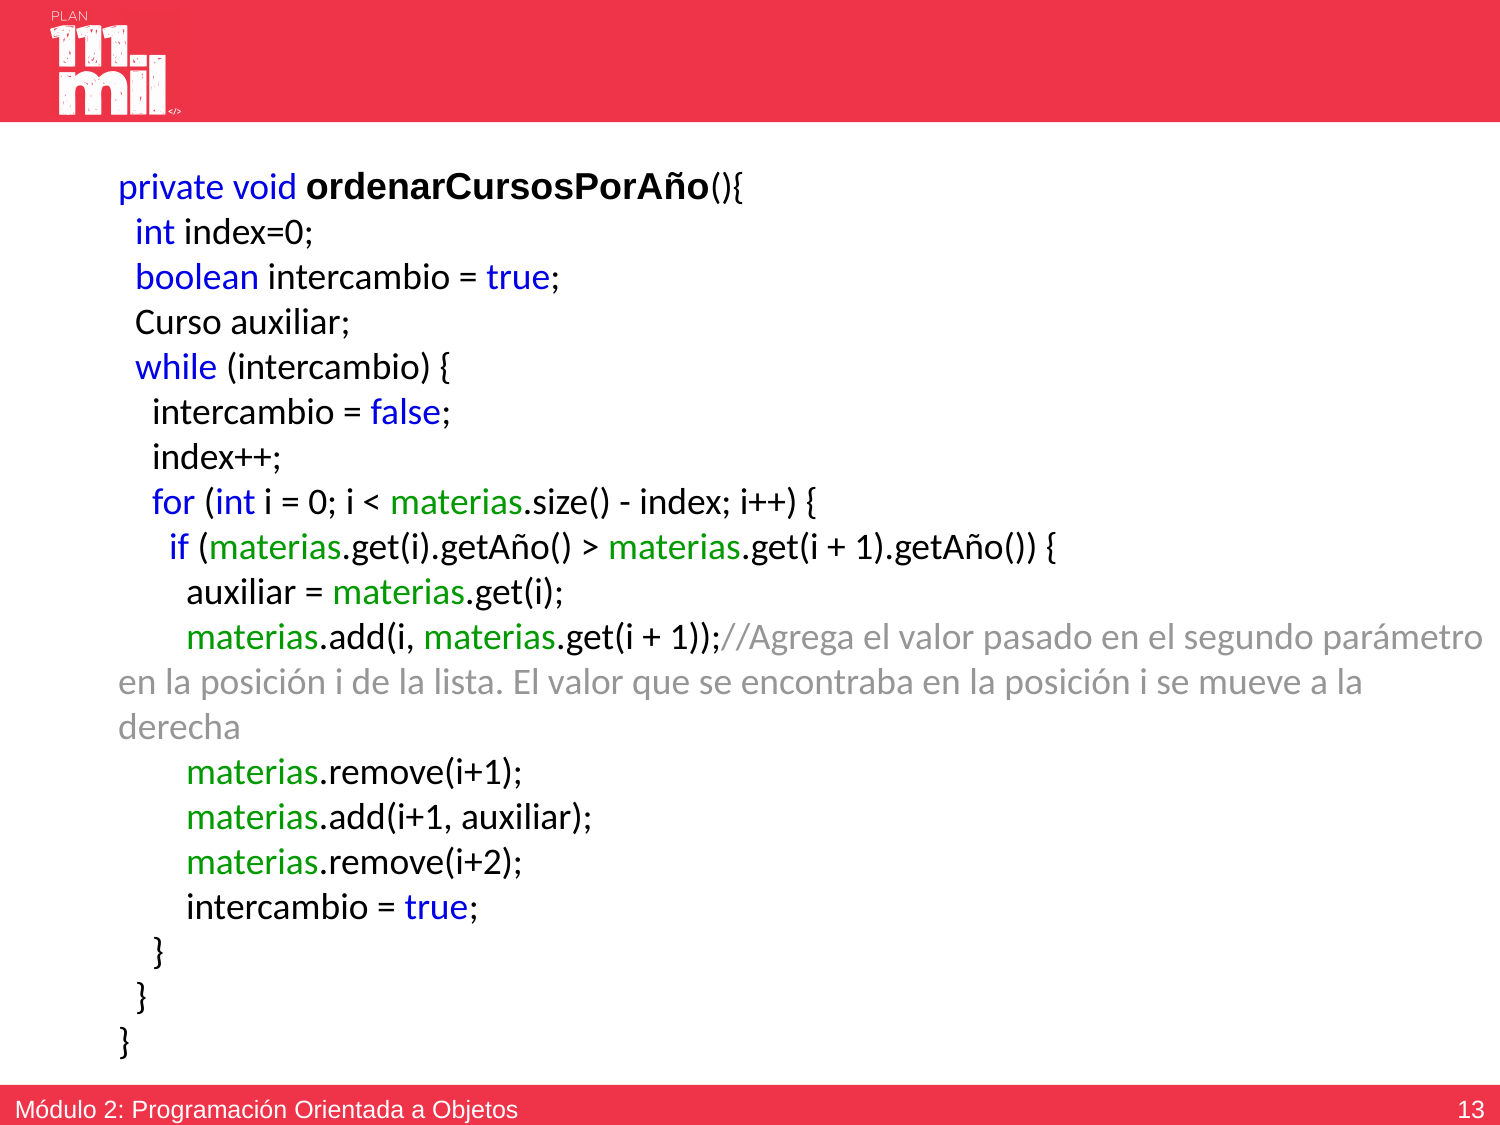

private void ordenarCursosPorAño(){
  int index=0;
  boolean intercambio = true;
  Curso auxiliar;
  while (intercambio) {
    intercambio = false;
    index++;
    for (int i = 0; i < materias.size() - index; i++) {
      if (materias.get(i).getAño() > materias.get(i + 1).getAño()) {
        auxiliar = materias.get(i);
        materias.add(i, materias.get(i + 1));//Agrega el valor pasado en el segundo parámetro en la posición i de la lista. El valor que se encontraba en la posición i se mueve a la derecha
        materias.remove(i+1);
        materias.add(i+1, auxiliar);
        materias.remove(i+2);
        intercambio = true;
    }
  }
}
13
Módulo 2: Programación Orientada a Objetos